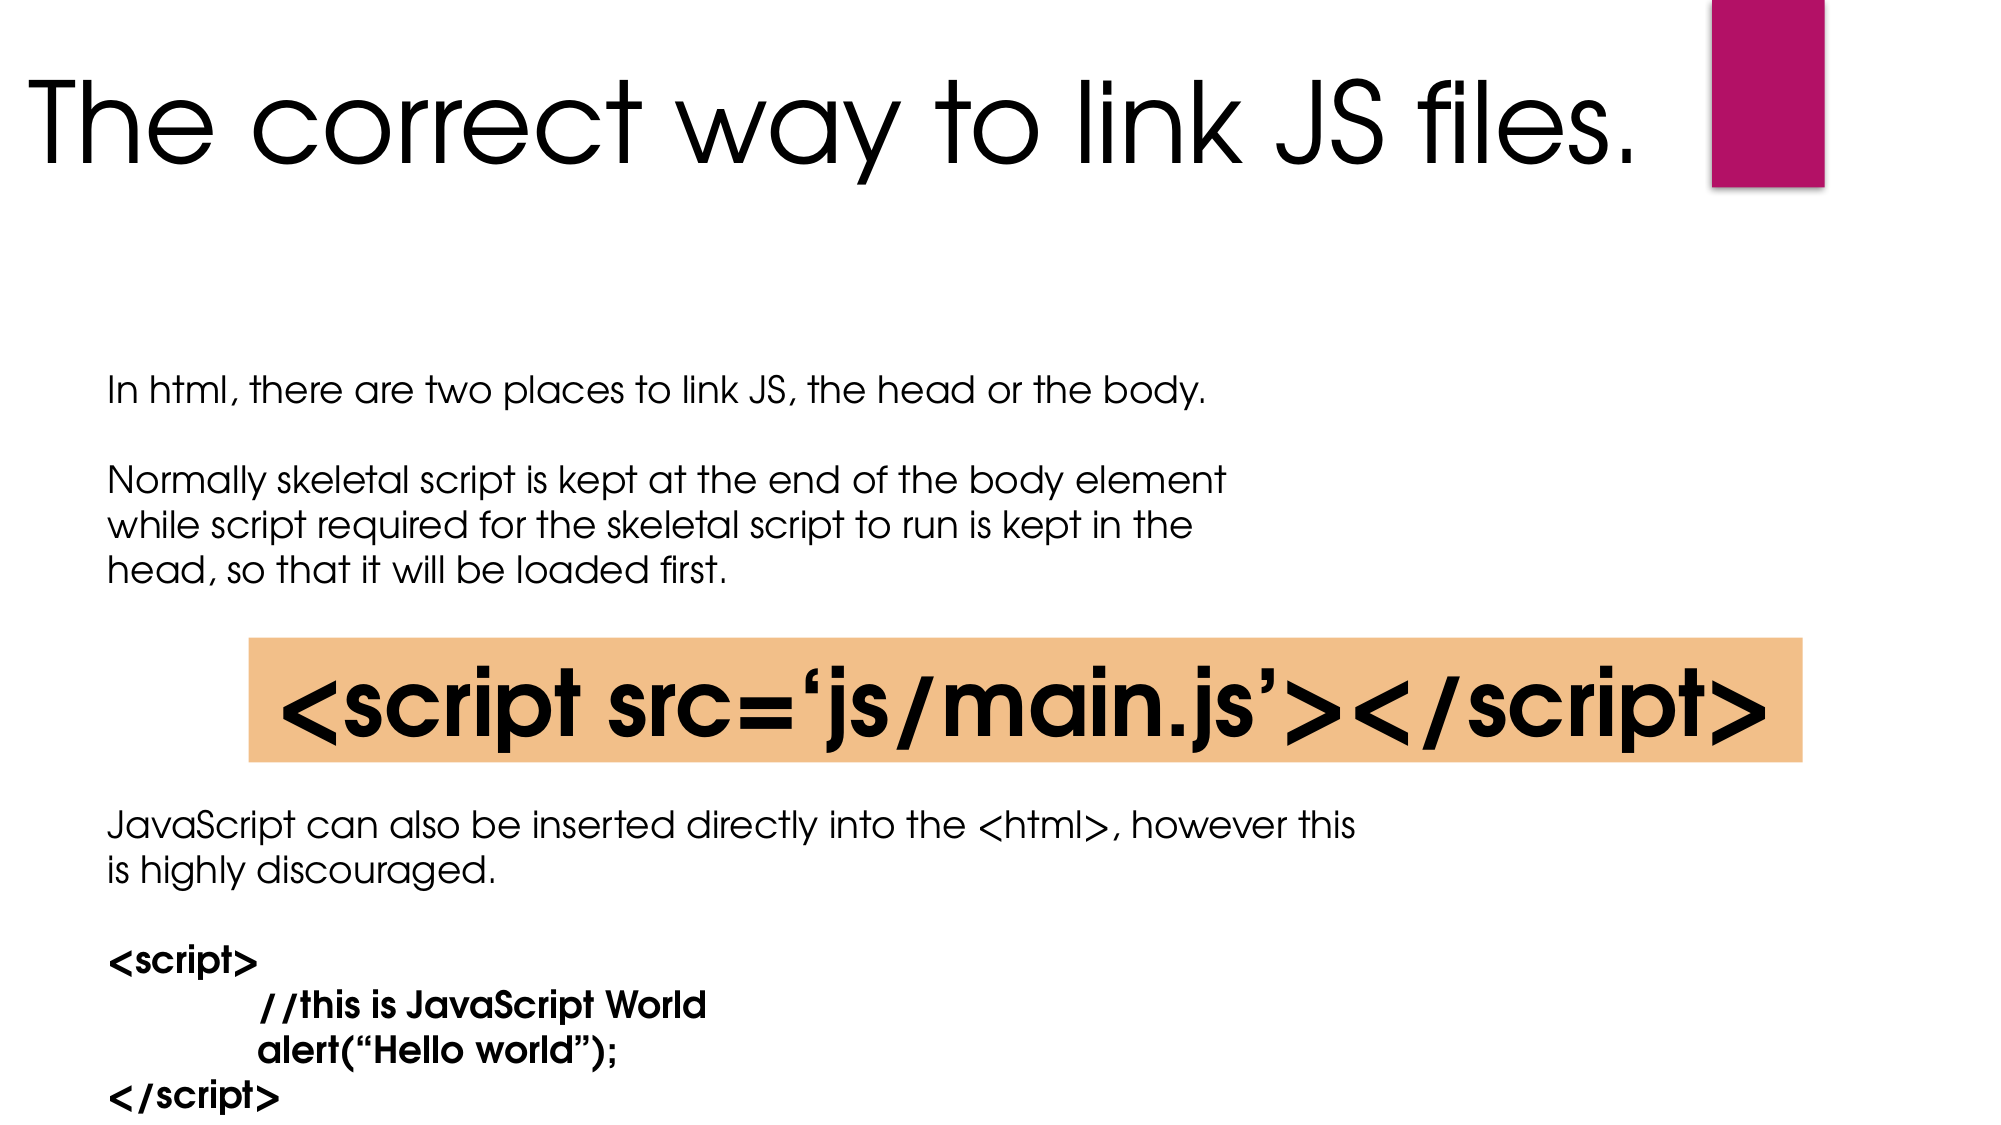

The correct way to link JS files.
In html, there are two places to link JS, the head or the body.

Normally skeletal script is kept at the end of the body element while script required for the skeletal script to run is kept in the head, so that it will be loaded first.
<script src=‘js/main.js’></script>
JavaScript can also be inserted directly into the <html>, however this is highly discouraged.

<script>
	//this is JavaScript World
	alert(“Hello world”);
</script>